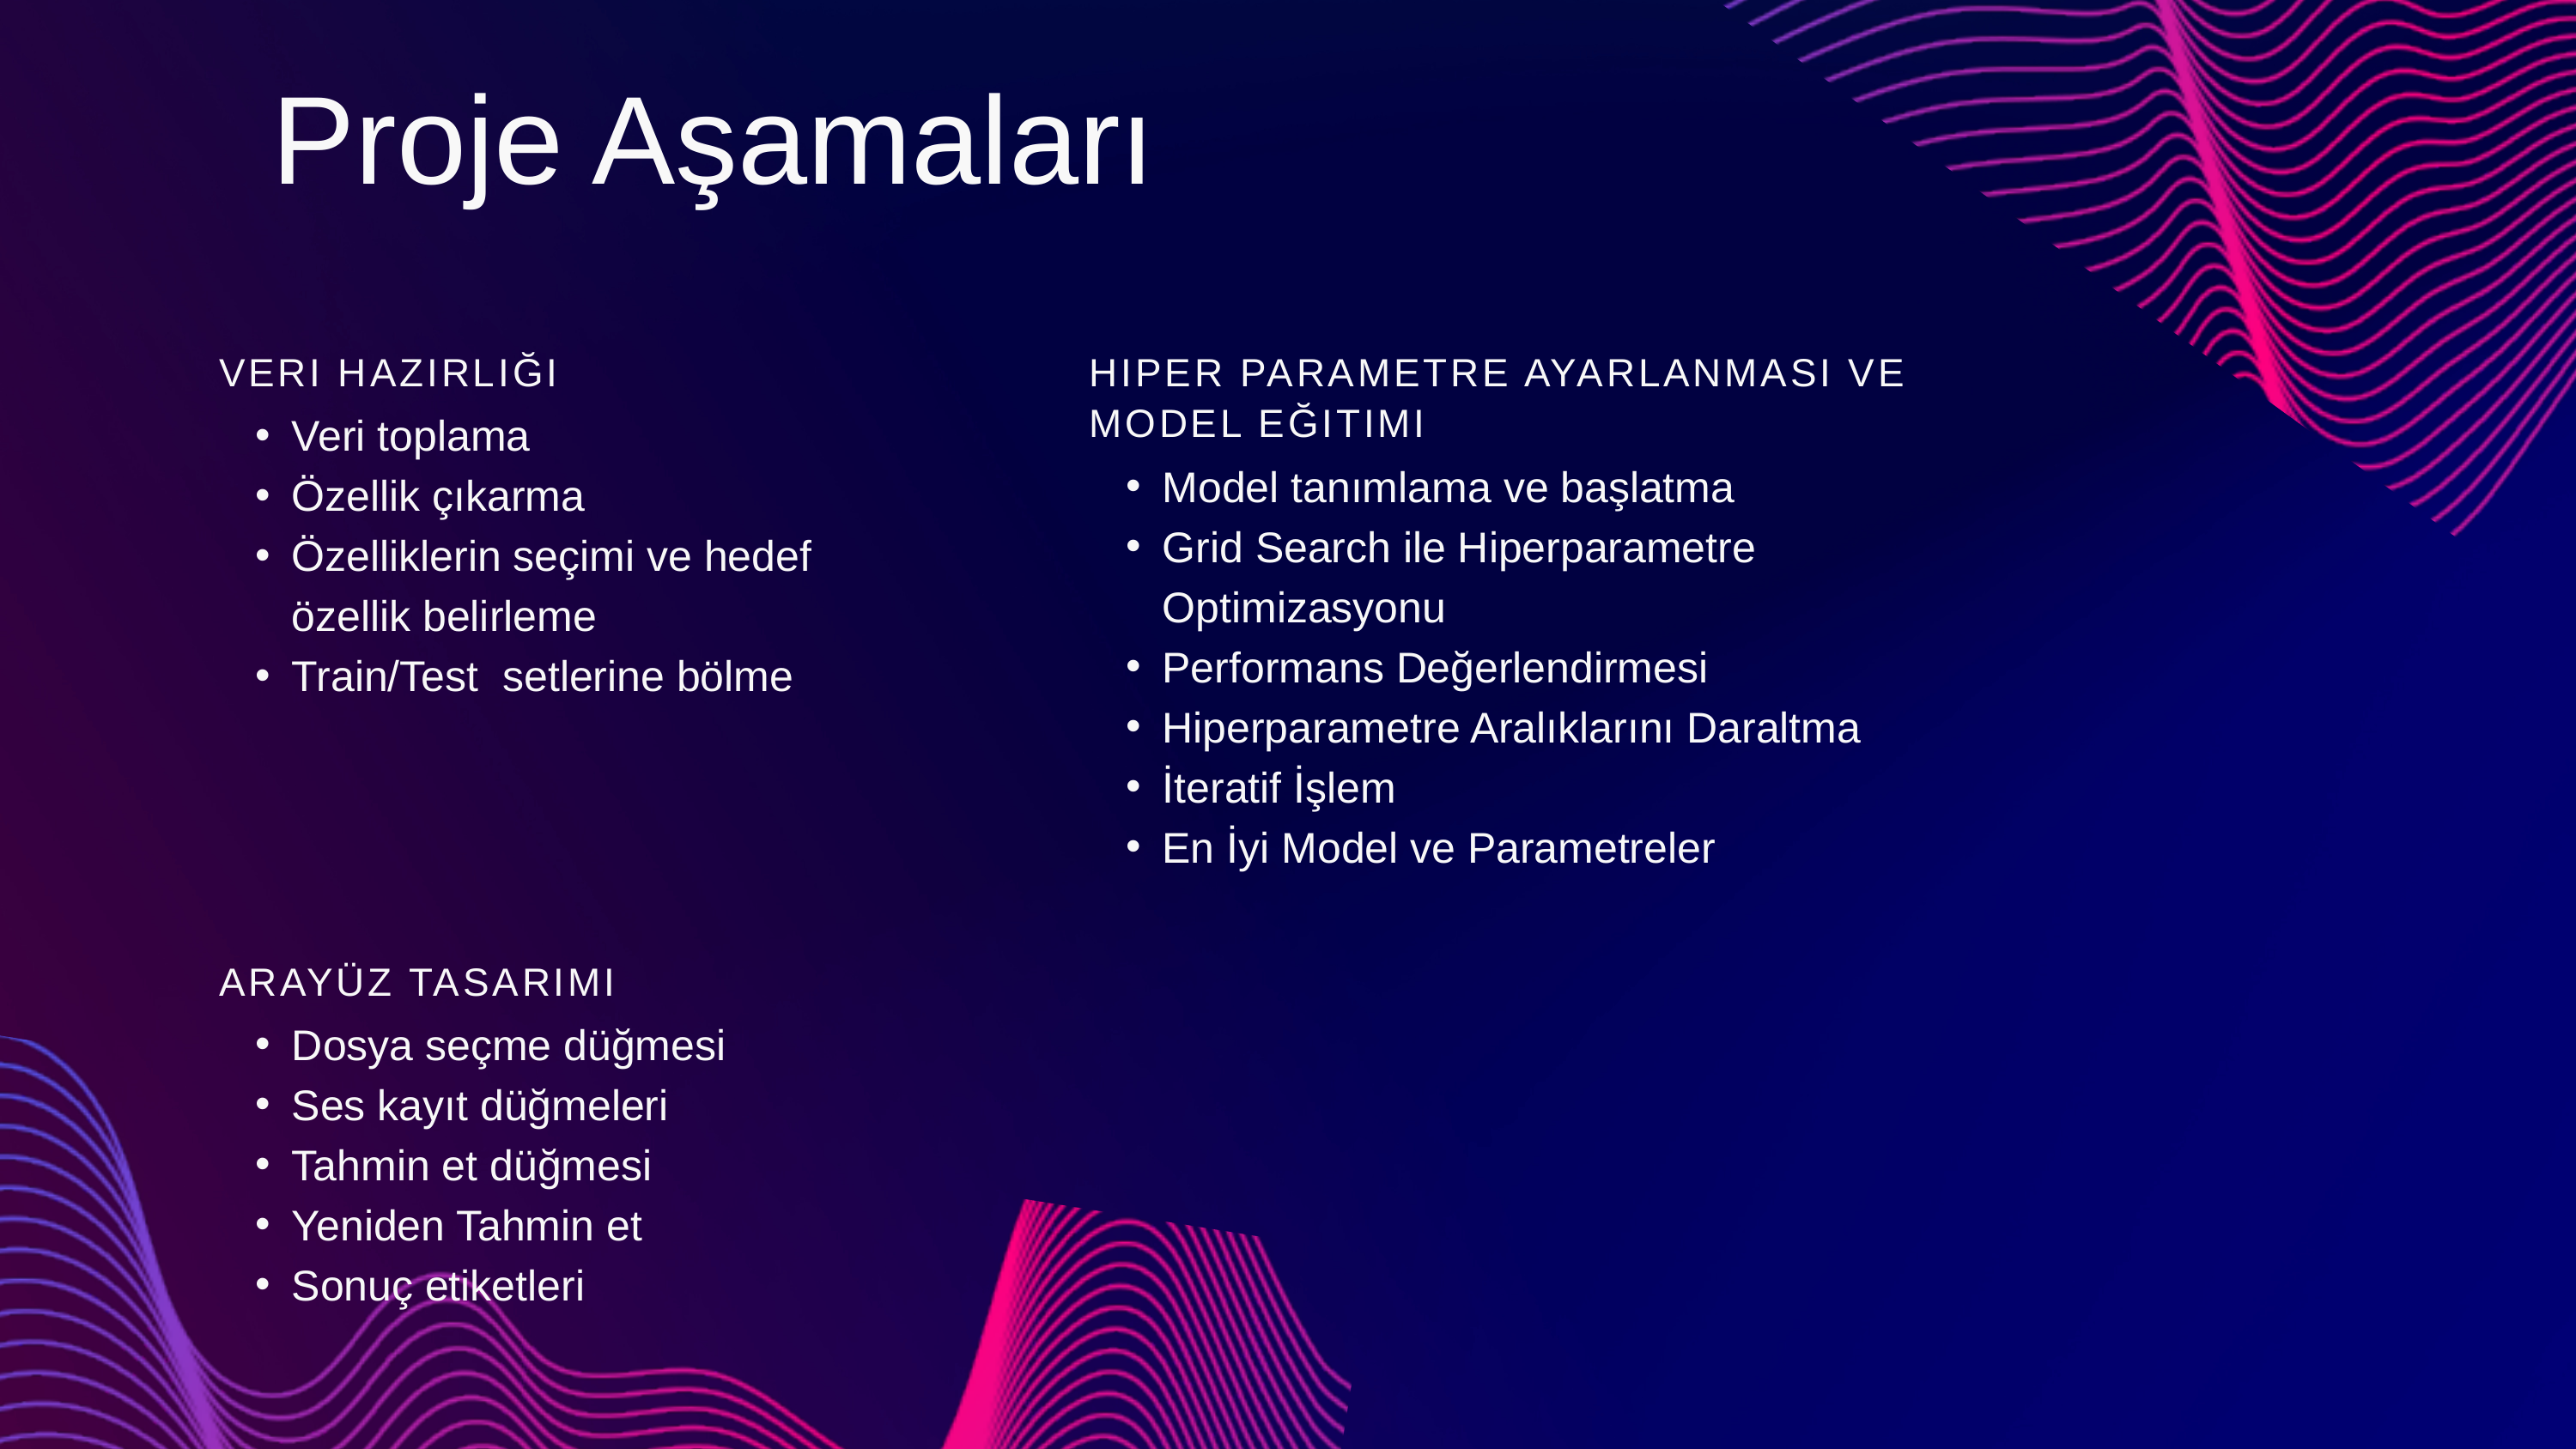

Proje Aşamaları

VERI HAZIRLIĞI
Veri toplama
Özellik çıkarma
Özelliklerin seçimi ve hedef özellik belirleme
Train/Test  setlerine bölme
HIPER PARAMETRE AYARLANMASI VE MODEL EĞITIMI
Model tanımlama ve başlatma
Grid Search ile Hiperparametre Optimizasyonu
Performans Değerlendirmesi
Hiperparametre Aralıklarını Daraltma
İteratif İşlem
En İyi Model ve Parametreler
ARAYÜZ TASARIMI
Dosya seçme düğmesi
Ses kayıt düğmeleri
Tahmin et düğmesi
Yeniden Tahmin et
Sonuç etiketleri